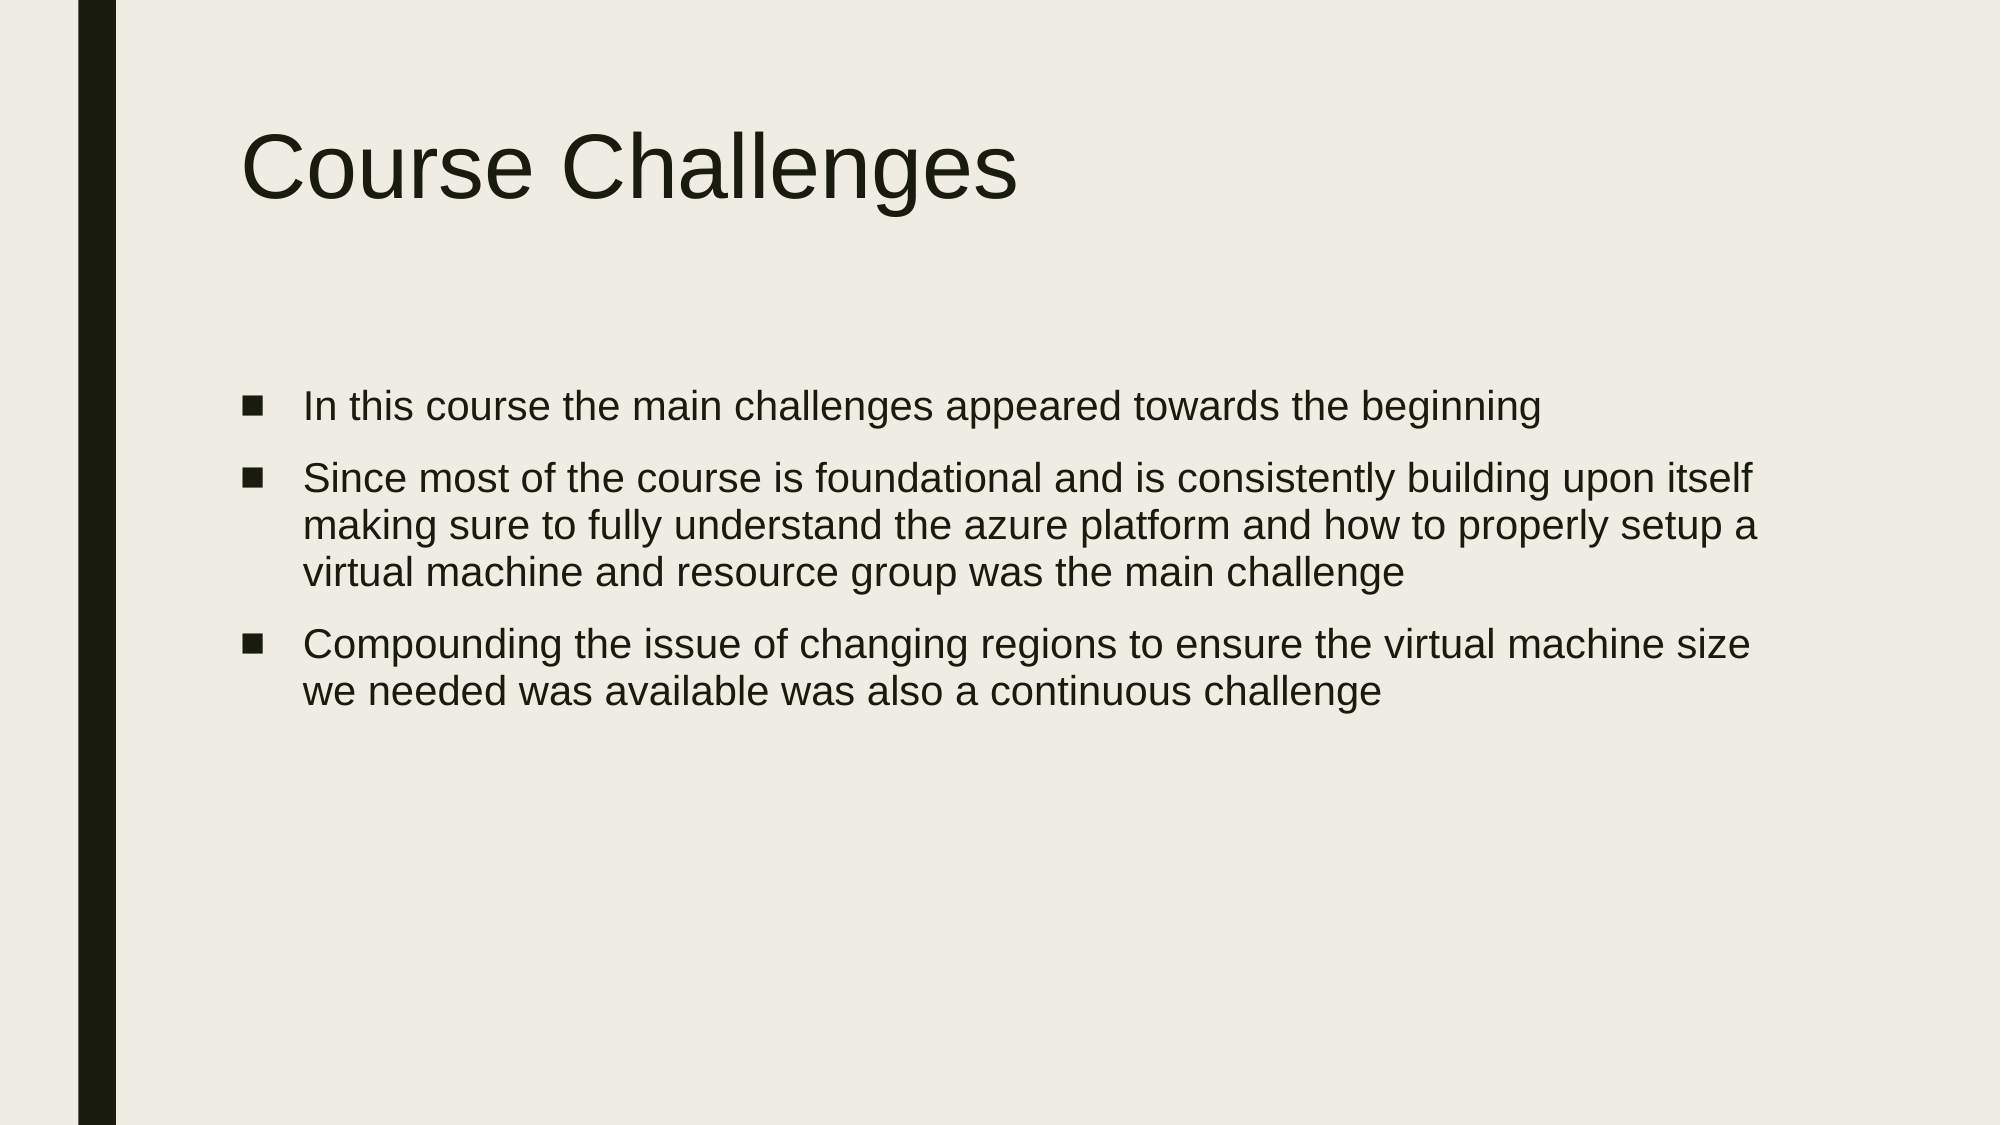

# Course Challenges
In this course the main challenges appeared towards the beginning
Since most of the course is foundational and is consistently building upon itself making sure to fully understand the azure platform and how to properly setup a virtual machine and resource group was the main challenge
Compounding the issue of changing regions to ensure the virtual machine size we needed was available was also a continuous challenge